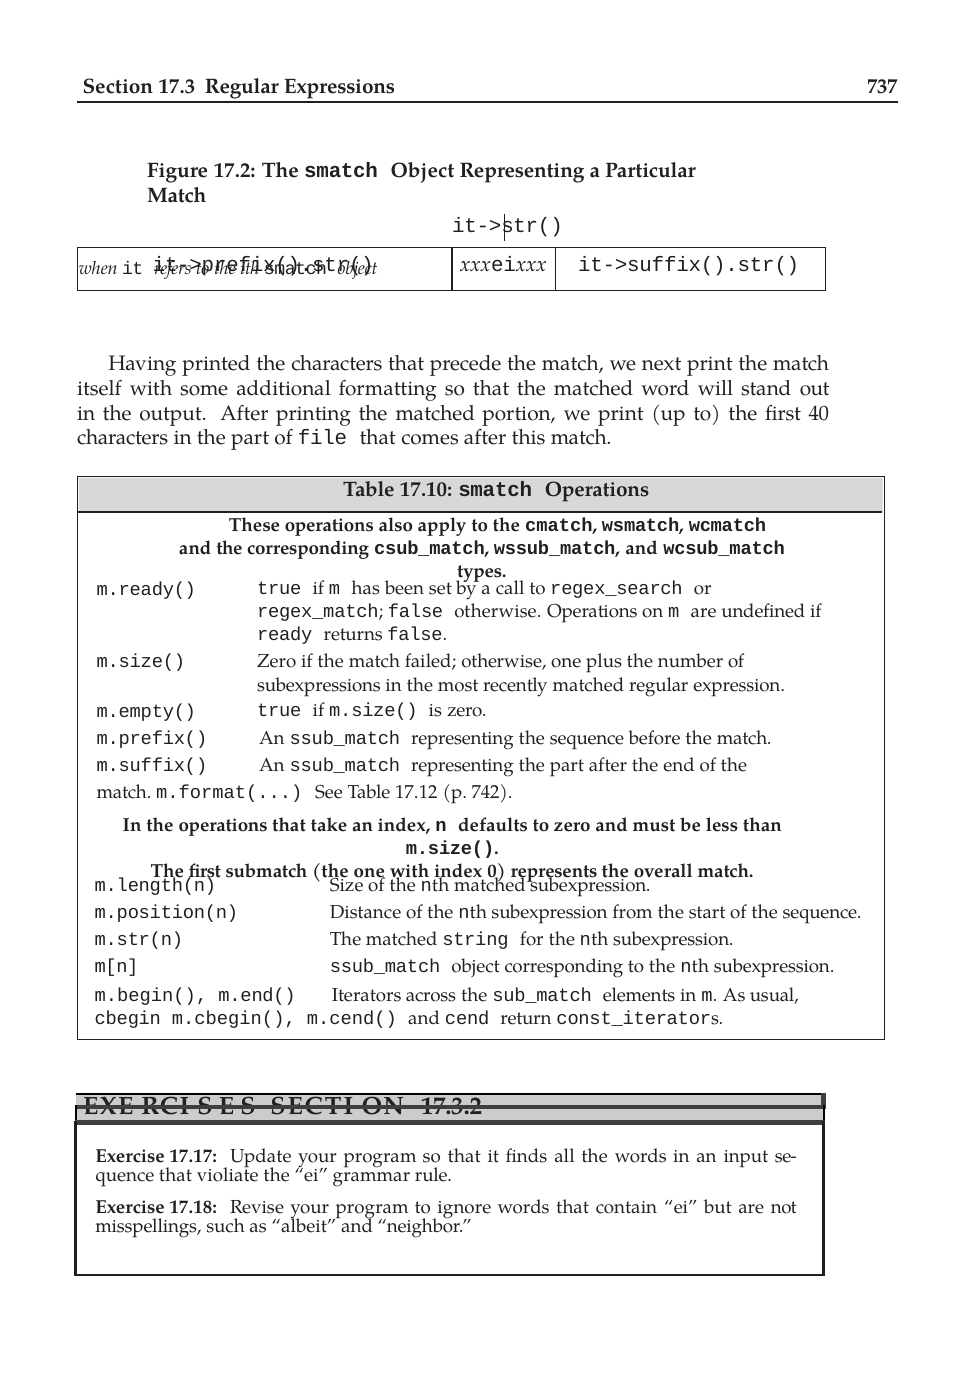

Section 17.3 Regular Expressions
737

Figure 17.2: The smatch Object Representing a Particular Match
it->str()
when it refers to the ith smatch object

| it->prefix().str() | xxxeixxx | it->suffix().str() |
| --- | --- | --- |
Having printed the characters that precede the match, we next print the match itself with some additional formatting so that the matched word will stand out in the output. After printing the matched portion, we print (up to) the first 40 characters in the part of file that comes after this match.

Table 17.10: smatch Operations
These operations also apply to the cmatch, wsmatch, wcmatch and the corresponding csub_match, wssub_match, and wcsub_match types.

m.ready()
true if m has been set by a call to regex_search or regex_match; false otherwise. Operations on m are undefined if ready returns false.
Zero if the match failed; otherwise, one plus the number of subexpressions in the most recently matched regular expression. true if m.size() is zero.
m.size()
m.empty()
m.prefix()	An ssub_match representing the sequence before the match. m.suffix()	An ssub_match representing the part after the end of the match. m.format(...) See Table 17.12 (p. 742).
In the operations that take an index, n defaults to zero and must be less than m.size().
The first submatch (the one with index 0) represents the overall match.
m.length(n) m.position(n) m.str(n)
m[n]
Size of the nth matched subexpression.
Distance of the nth subexpression from the start of the sequence. The matched string for the nth subexpression.
ssub_match object corresponding to the nth subexpression.
m.begin(), m.end()	Iterators across the sub_match elements in m. As usual, cbegin m.cbegin(), m.cend() and cend return const_iterators.
|  |
| --- |
| Exe rci s e s Secti on 17.3.2 |
| Exercise 17.17: Update your program so that it finds all the words in an input se- quence that violiate the “ei” grammar rule. Exercise 17.18: Revise your program to ignore words that contain “ei” but are not misspellings, such as “albeit” and “neighbor.” |